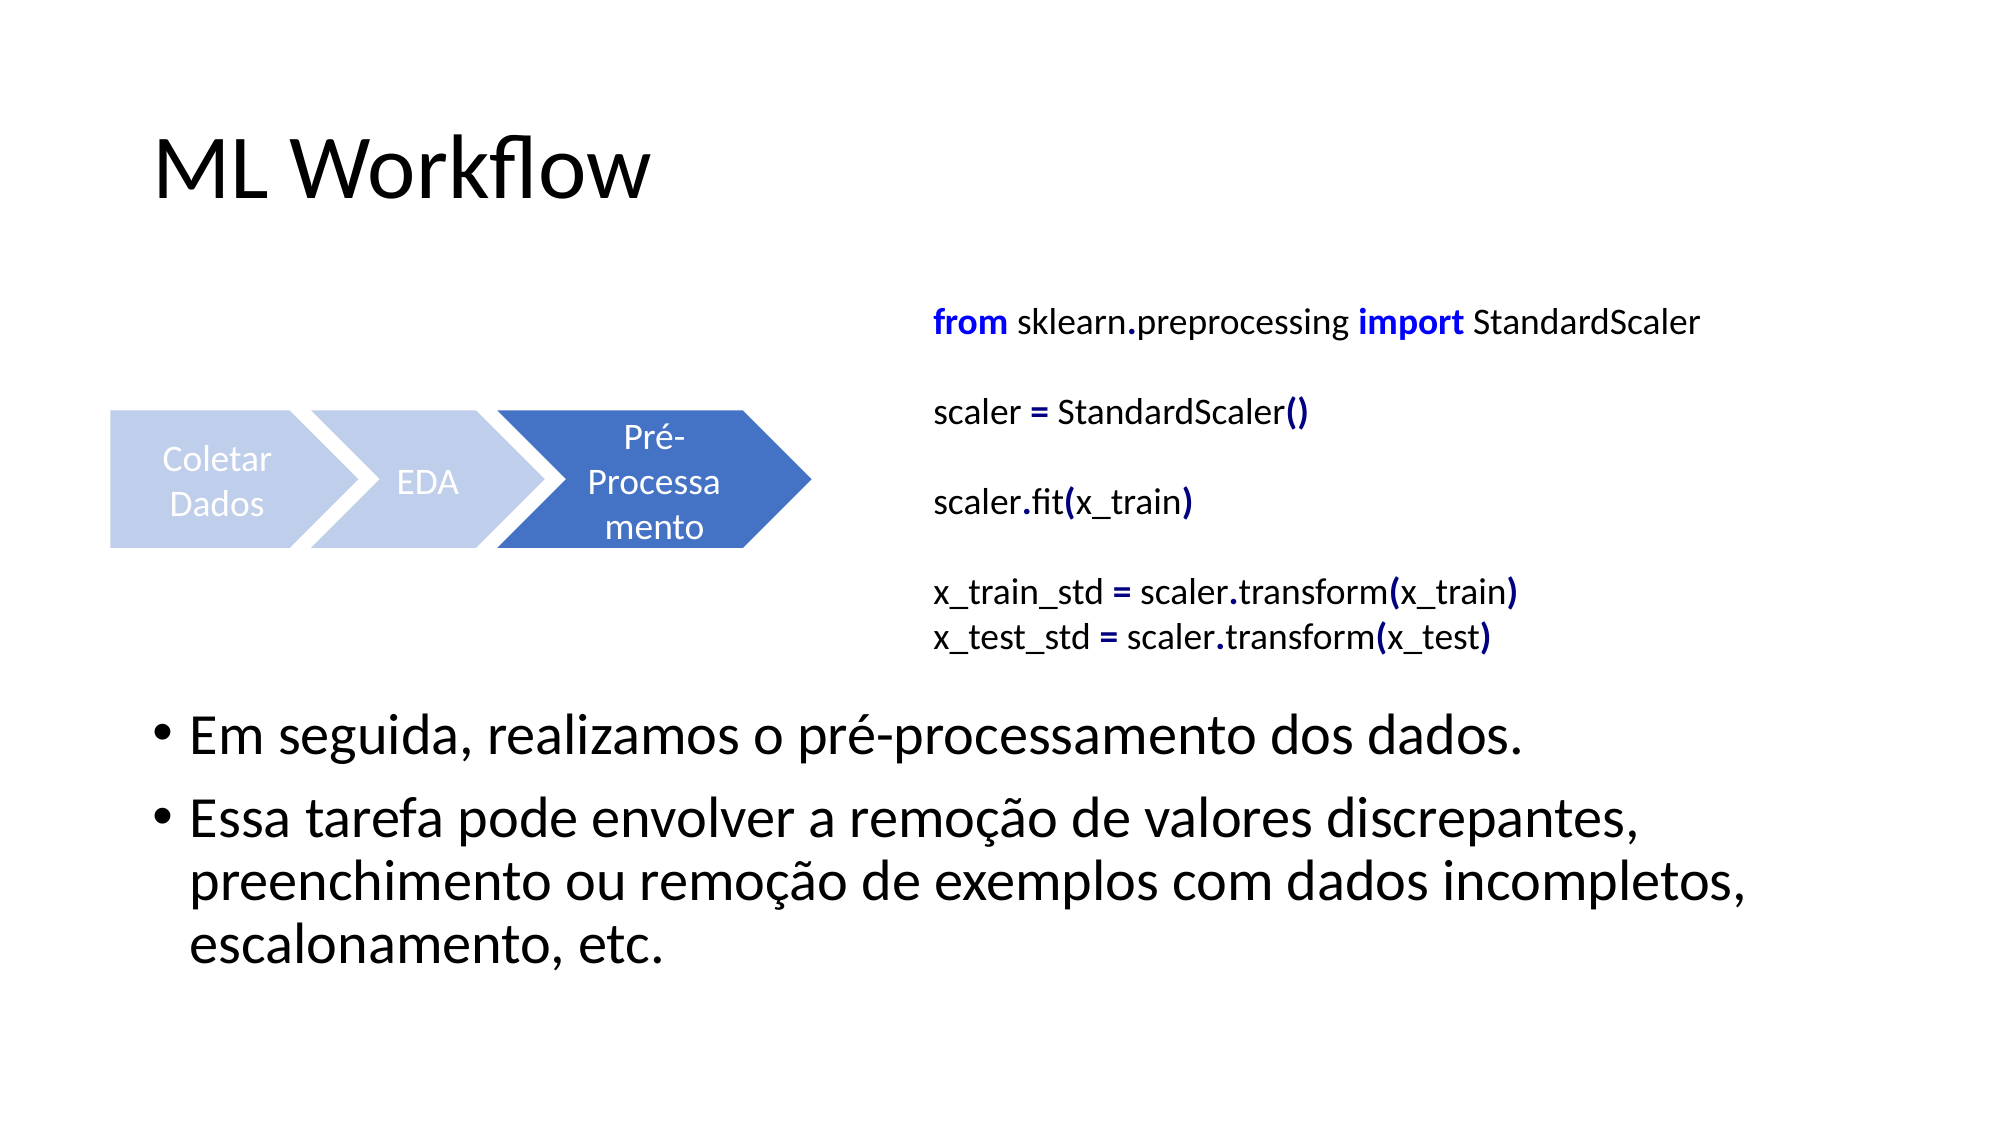

# ML Workflow
from sklearn.preprocessing import StandardScaler

scaler = StandardScaler()

scaler.fit(x_train)

x_train_std = scaler.transform(x_train)
x_test_std = scaler.transform(x_test)
Coletar
Dados
EDA
Pré-Processamento
Em seguida, realizamos o pré-processamento dos dados.
Essa tarefa pode envolver a remoção de valores discrepantes, preenchimento ou remoção de exemplos com dados incompletos, escalonamento, etc.